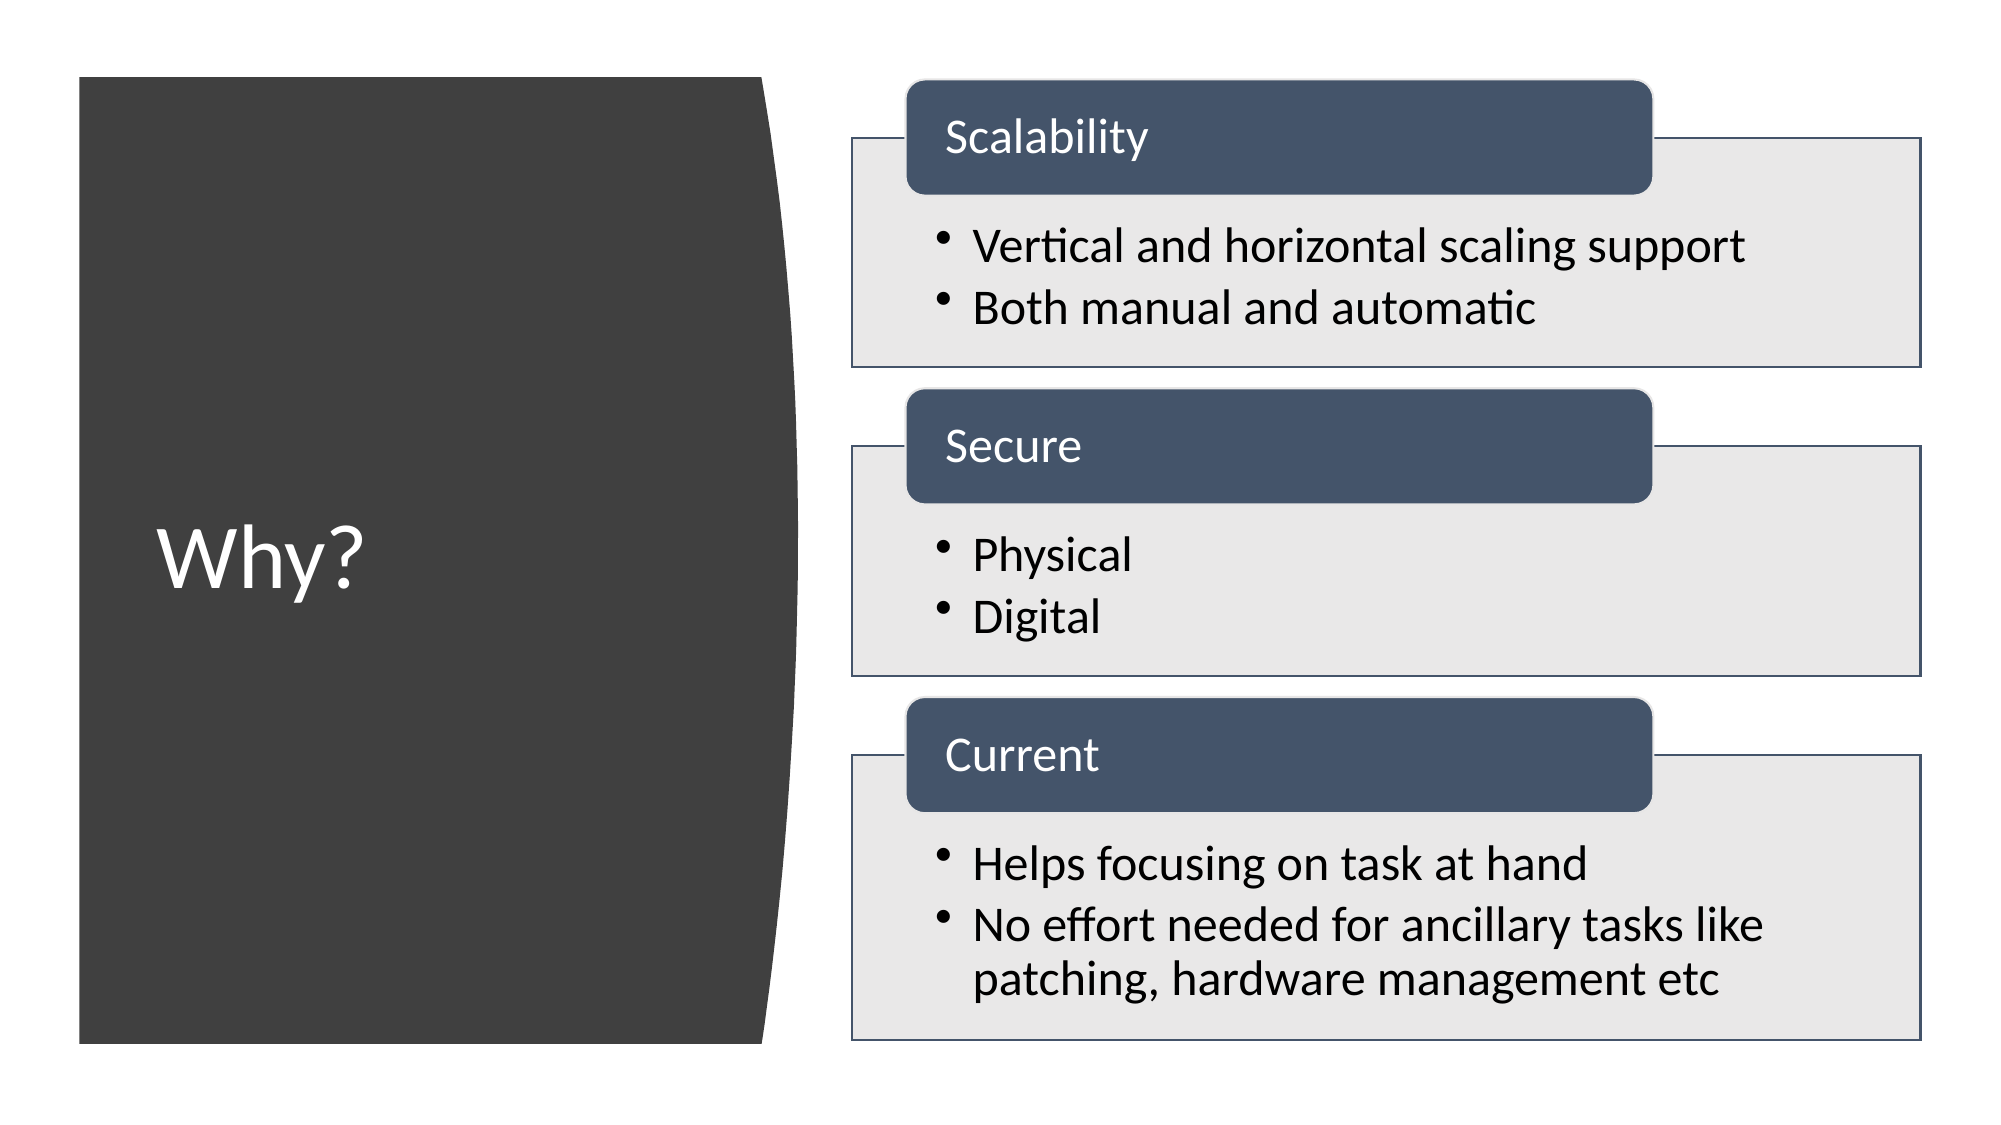

Vertical and horizontal scaling support
Both manual and automatic
Scalability
Physical
Digital
Secure
Helps focusing on task at hand
No effort needed for ancillary tasks like patching, hardware management etc
Current

# Why?